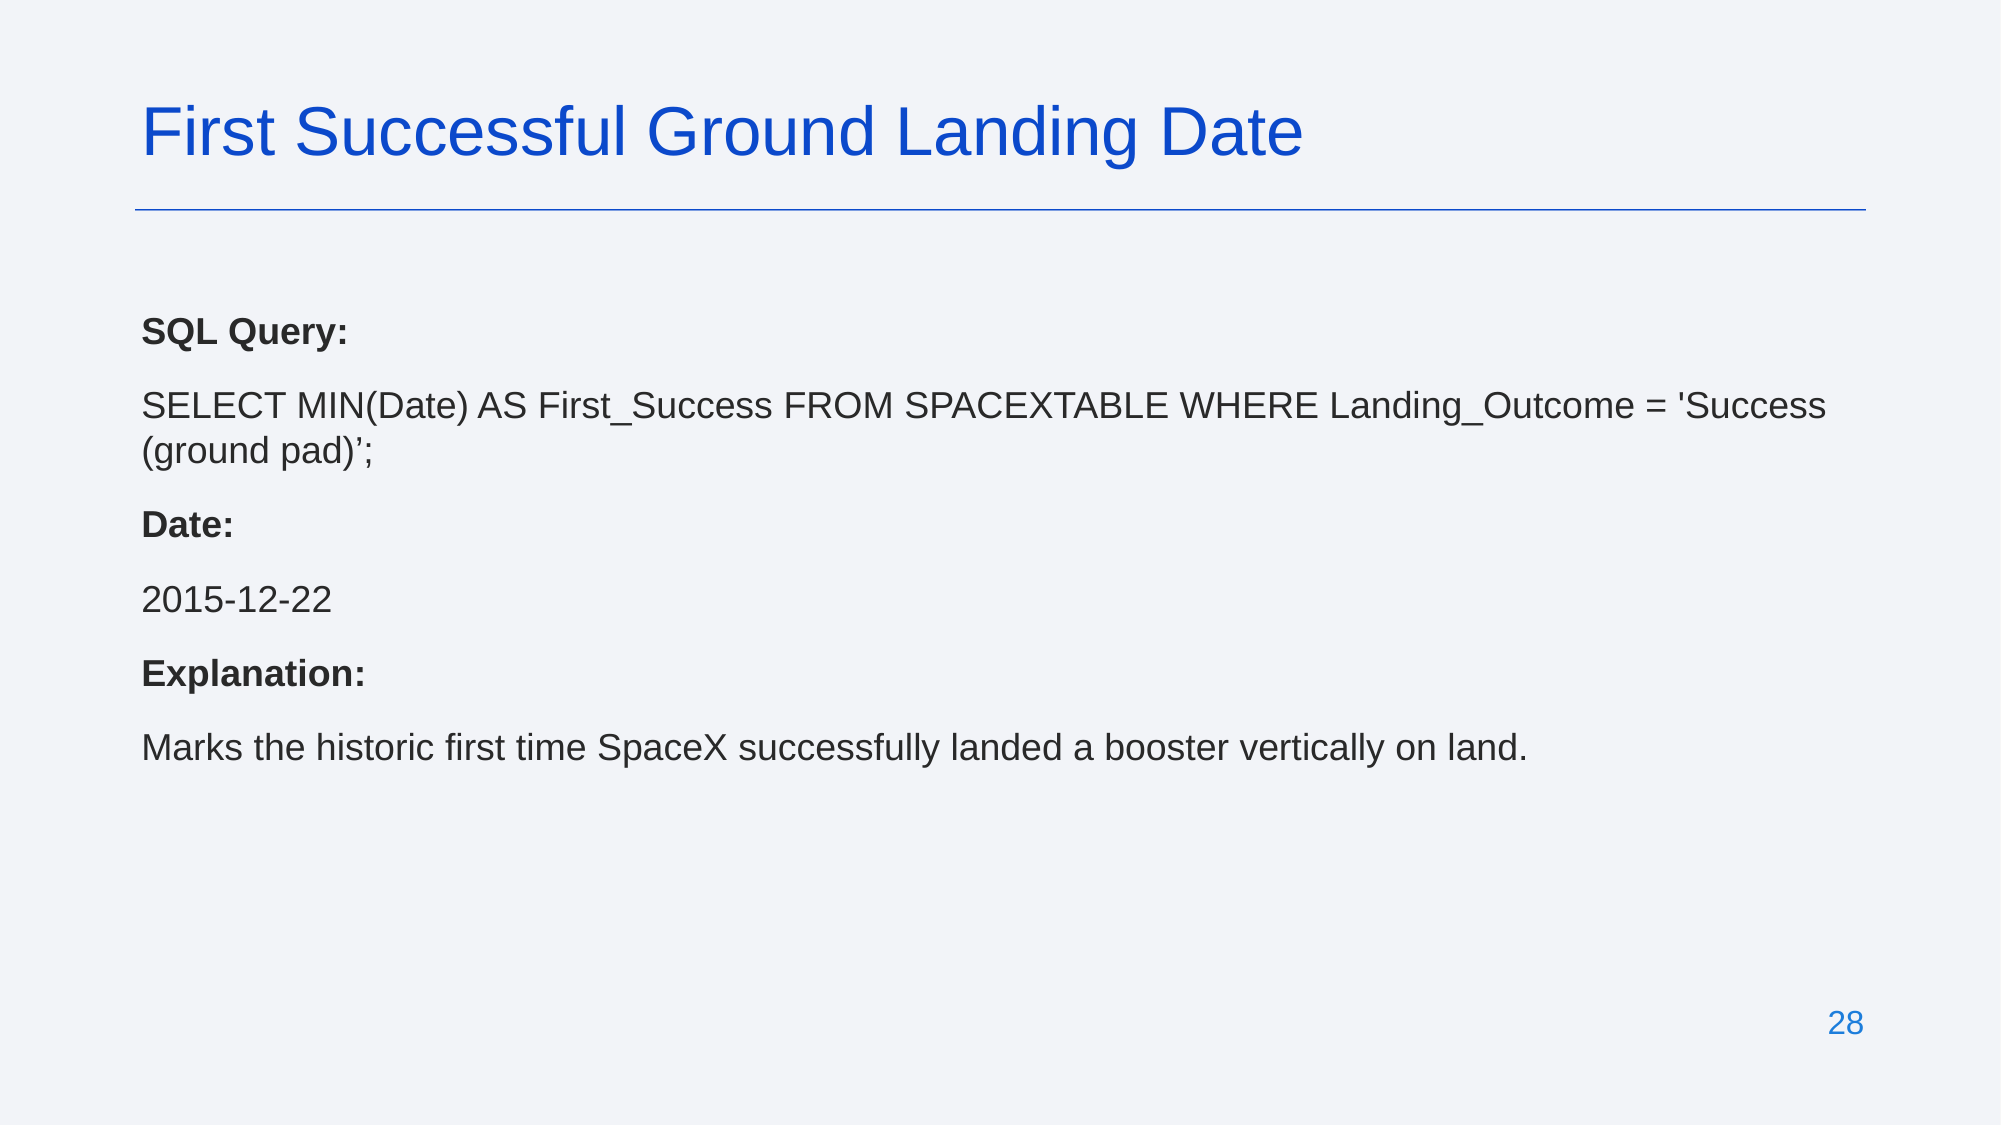

First Successful Ground Landing Date
SQL Query:
SELECT MIN(Date) AS First_Success FROM SPACEXTABLE WHERE Landing_Outcome = 'Success (ground pad)’;
Date:
2015-12-22
Explanation:
Marks the historic first time SpaceX successfully landed a booster vertically on land.
28